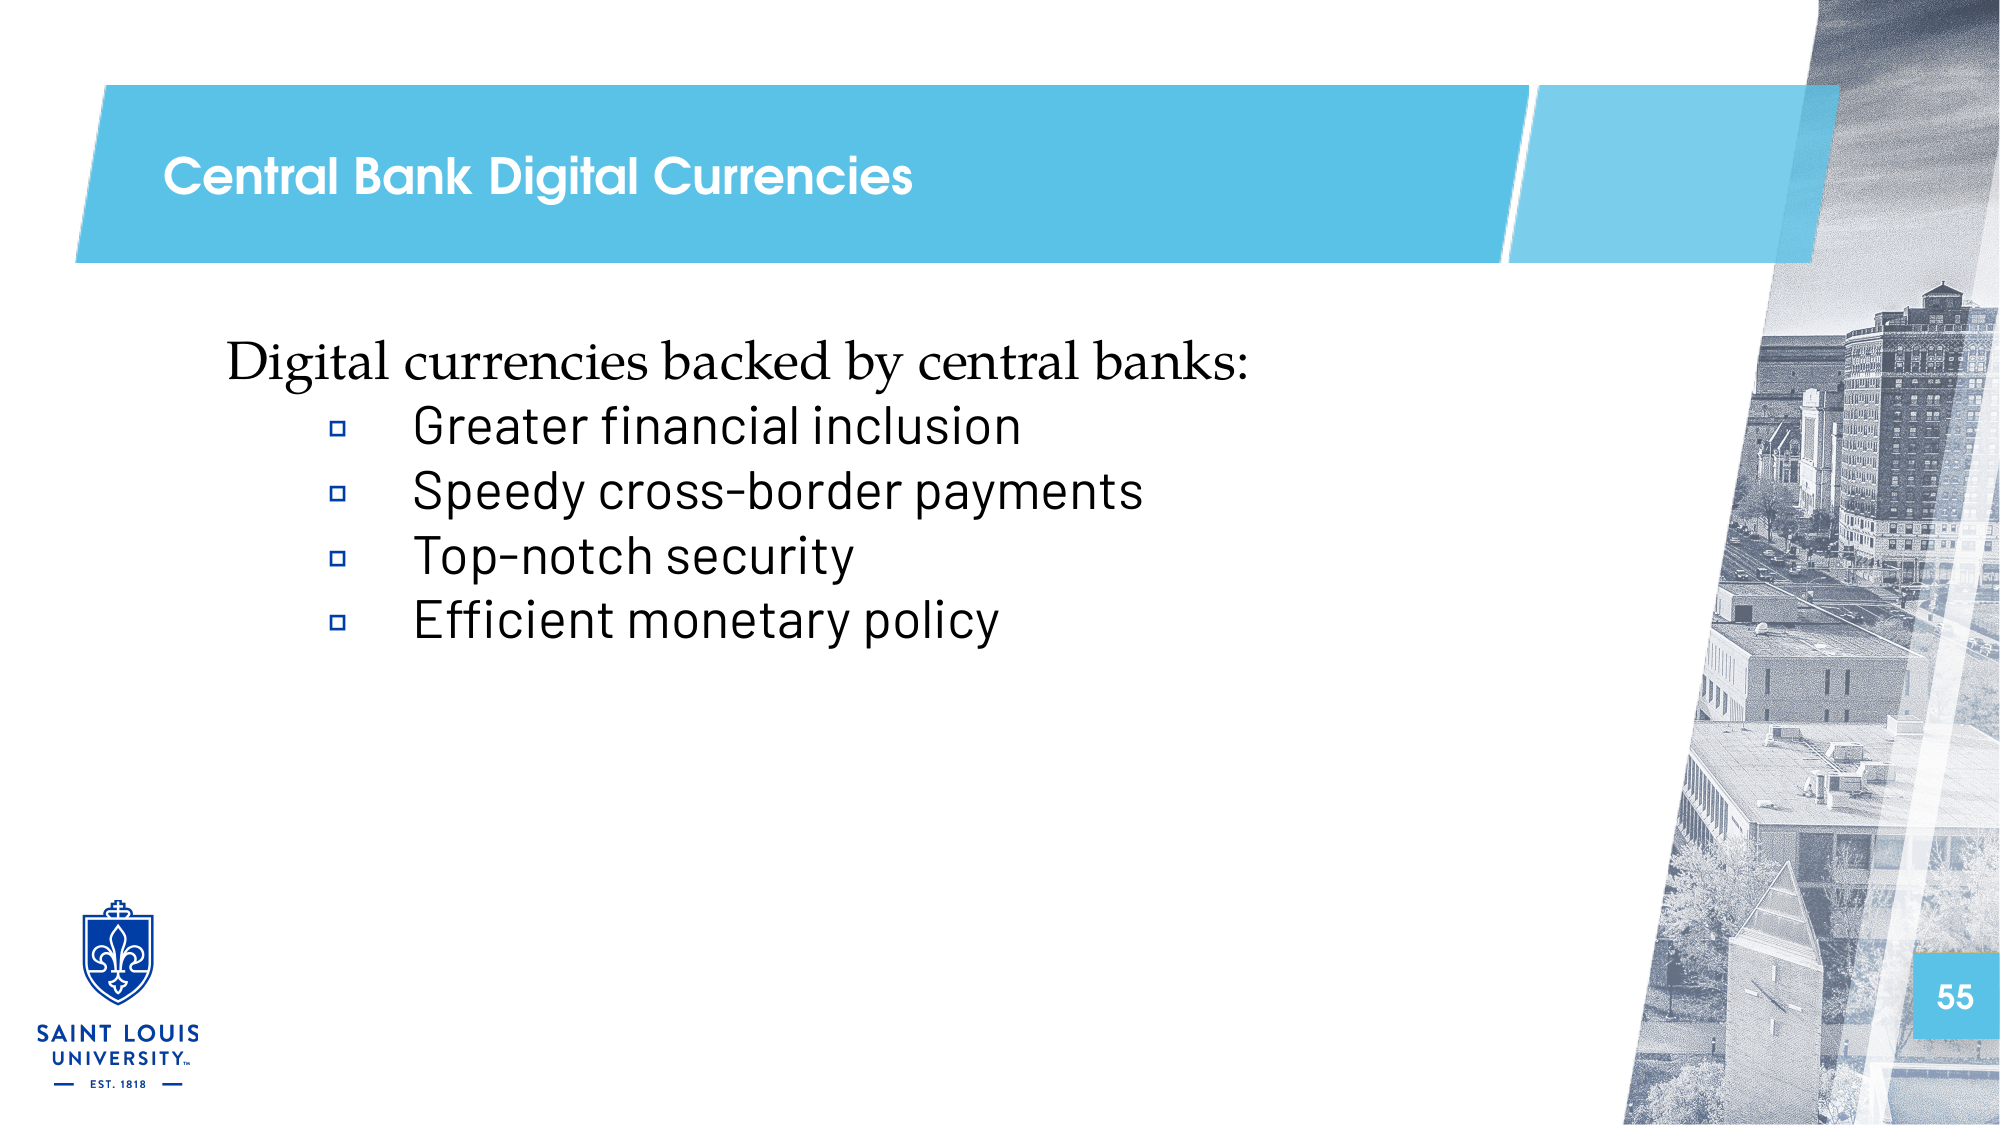

# Central Bank Digital Currencies
Digital currencies backed by central banks:
Greater financial inclusion
Speedy cross-border payments
Top-notch security
Efficient monetary policy
55